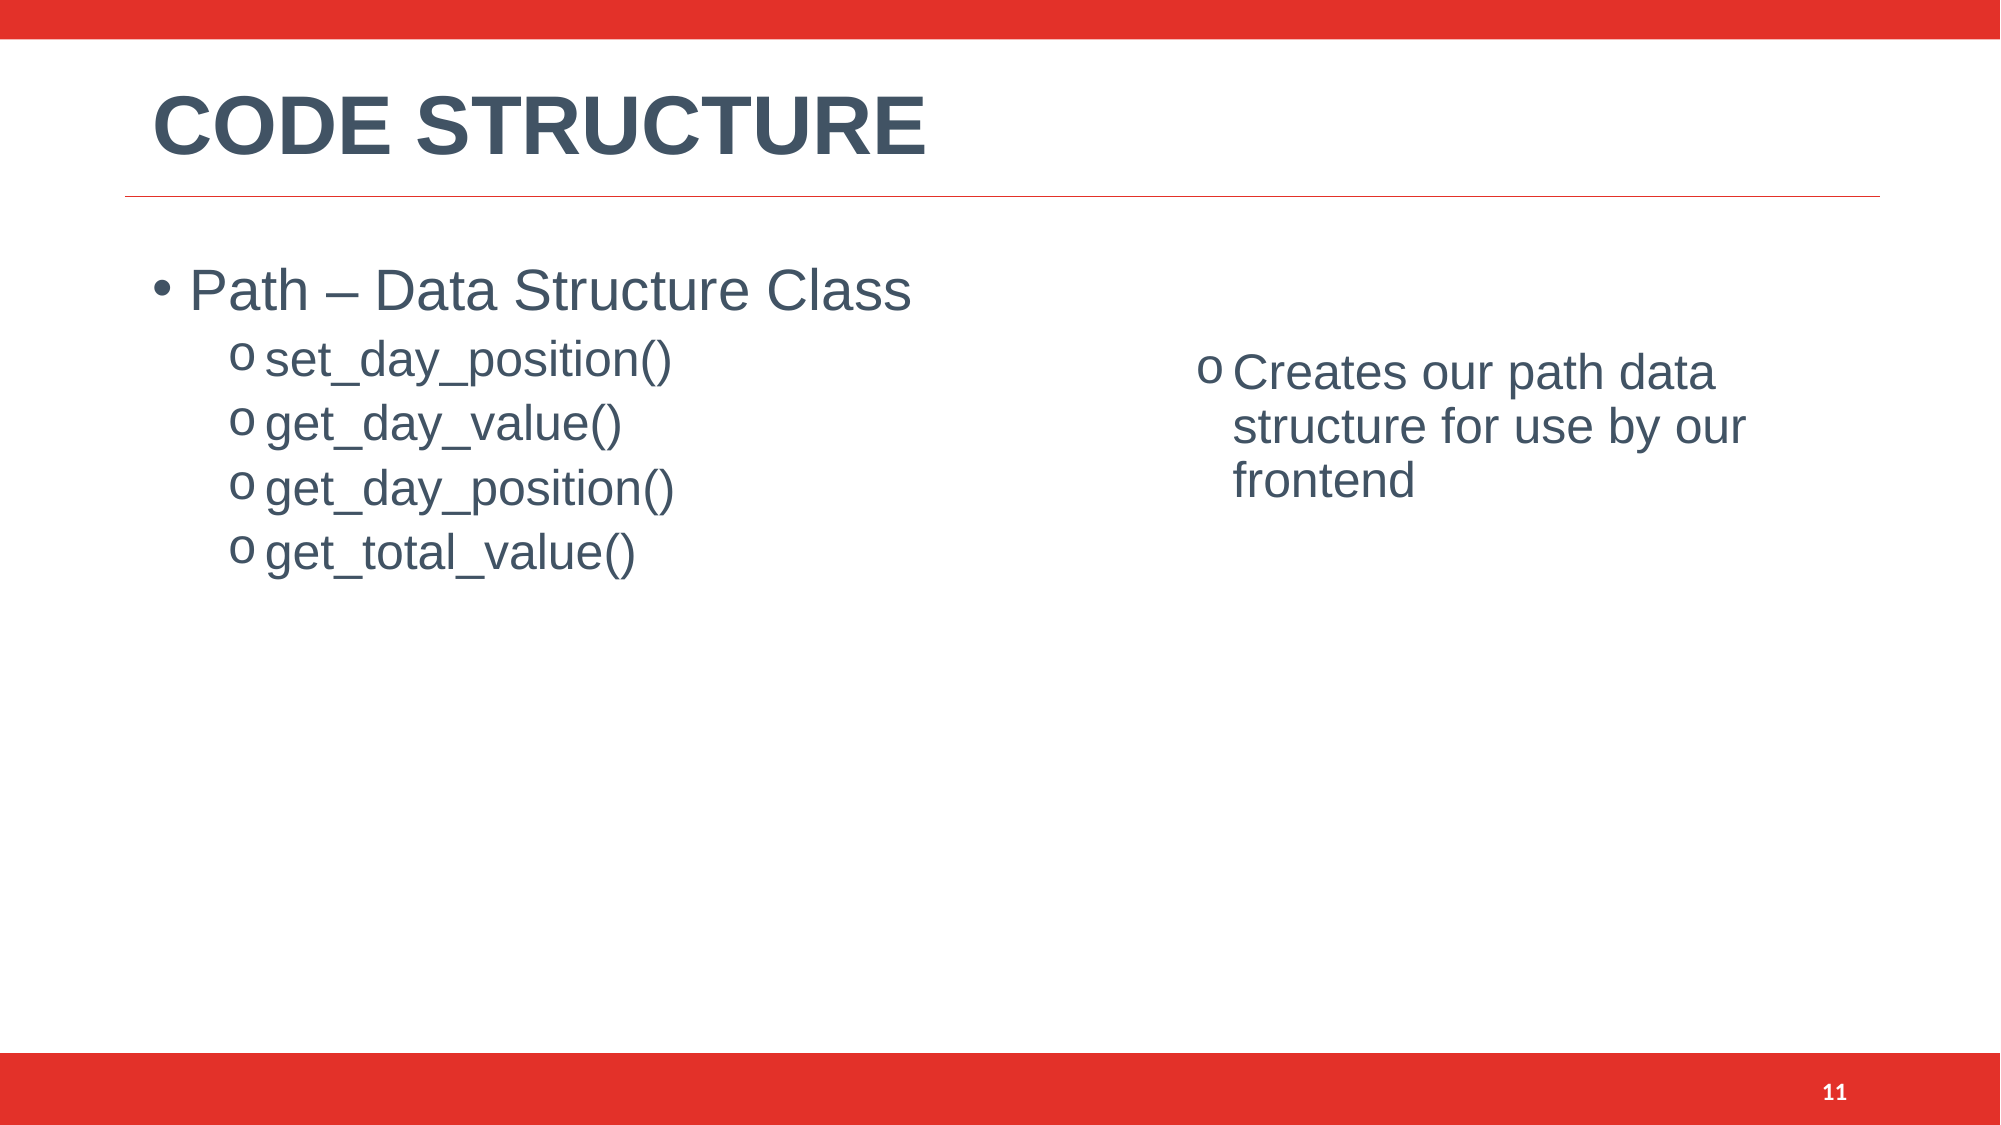

# Code Structure
Path – Data Structure Class
set_day_position()
get_day_value()
get_day_position()
get_total_value()

Creates our path data structure for use by our frontend

11